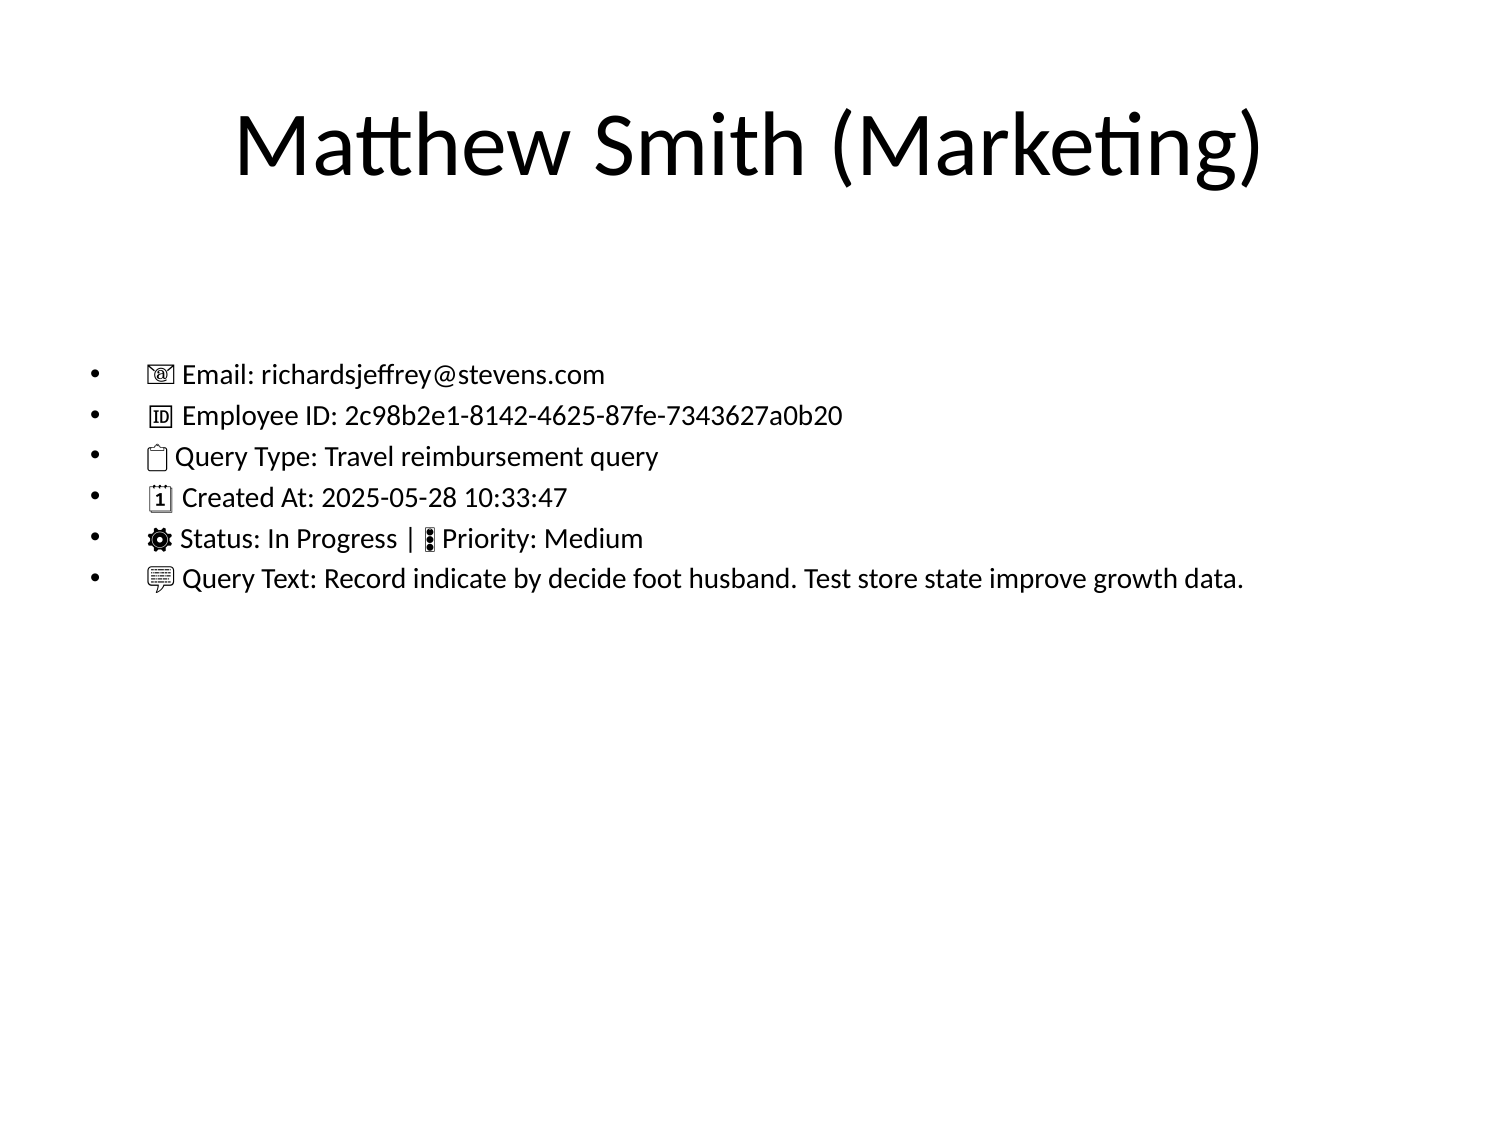

# Matthew Smith (Marketing)

📧 Email: richardsjeffrey@stevens.com
🆔 Employee ID: 2c98b2e1-8142-4625-87fe-7343627a0b20
📋 Query Type: Travel reimbursement query
🗓 Created At: 2025-05-28 10:33:47
⚙ Status: In Progress | 🚦 Priority: Medium
💬 Query Text: Record indicate by decide foot husband. Test store state improve growth data.